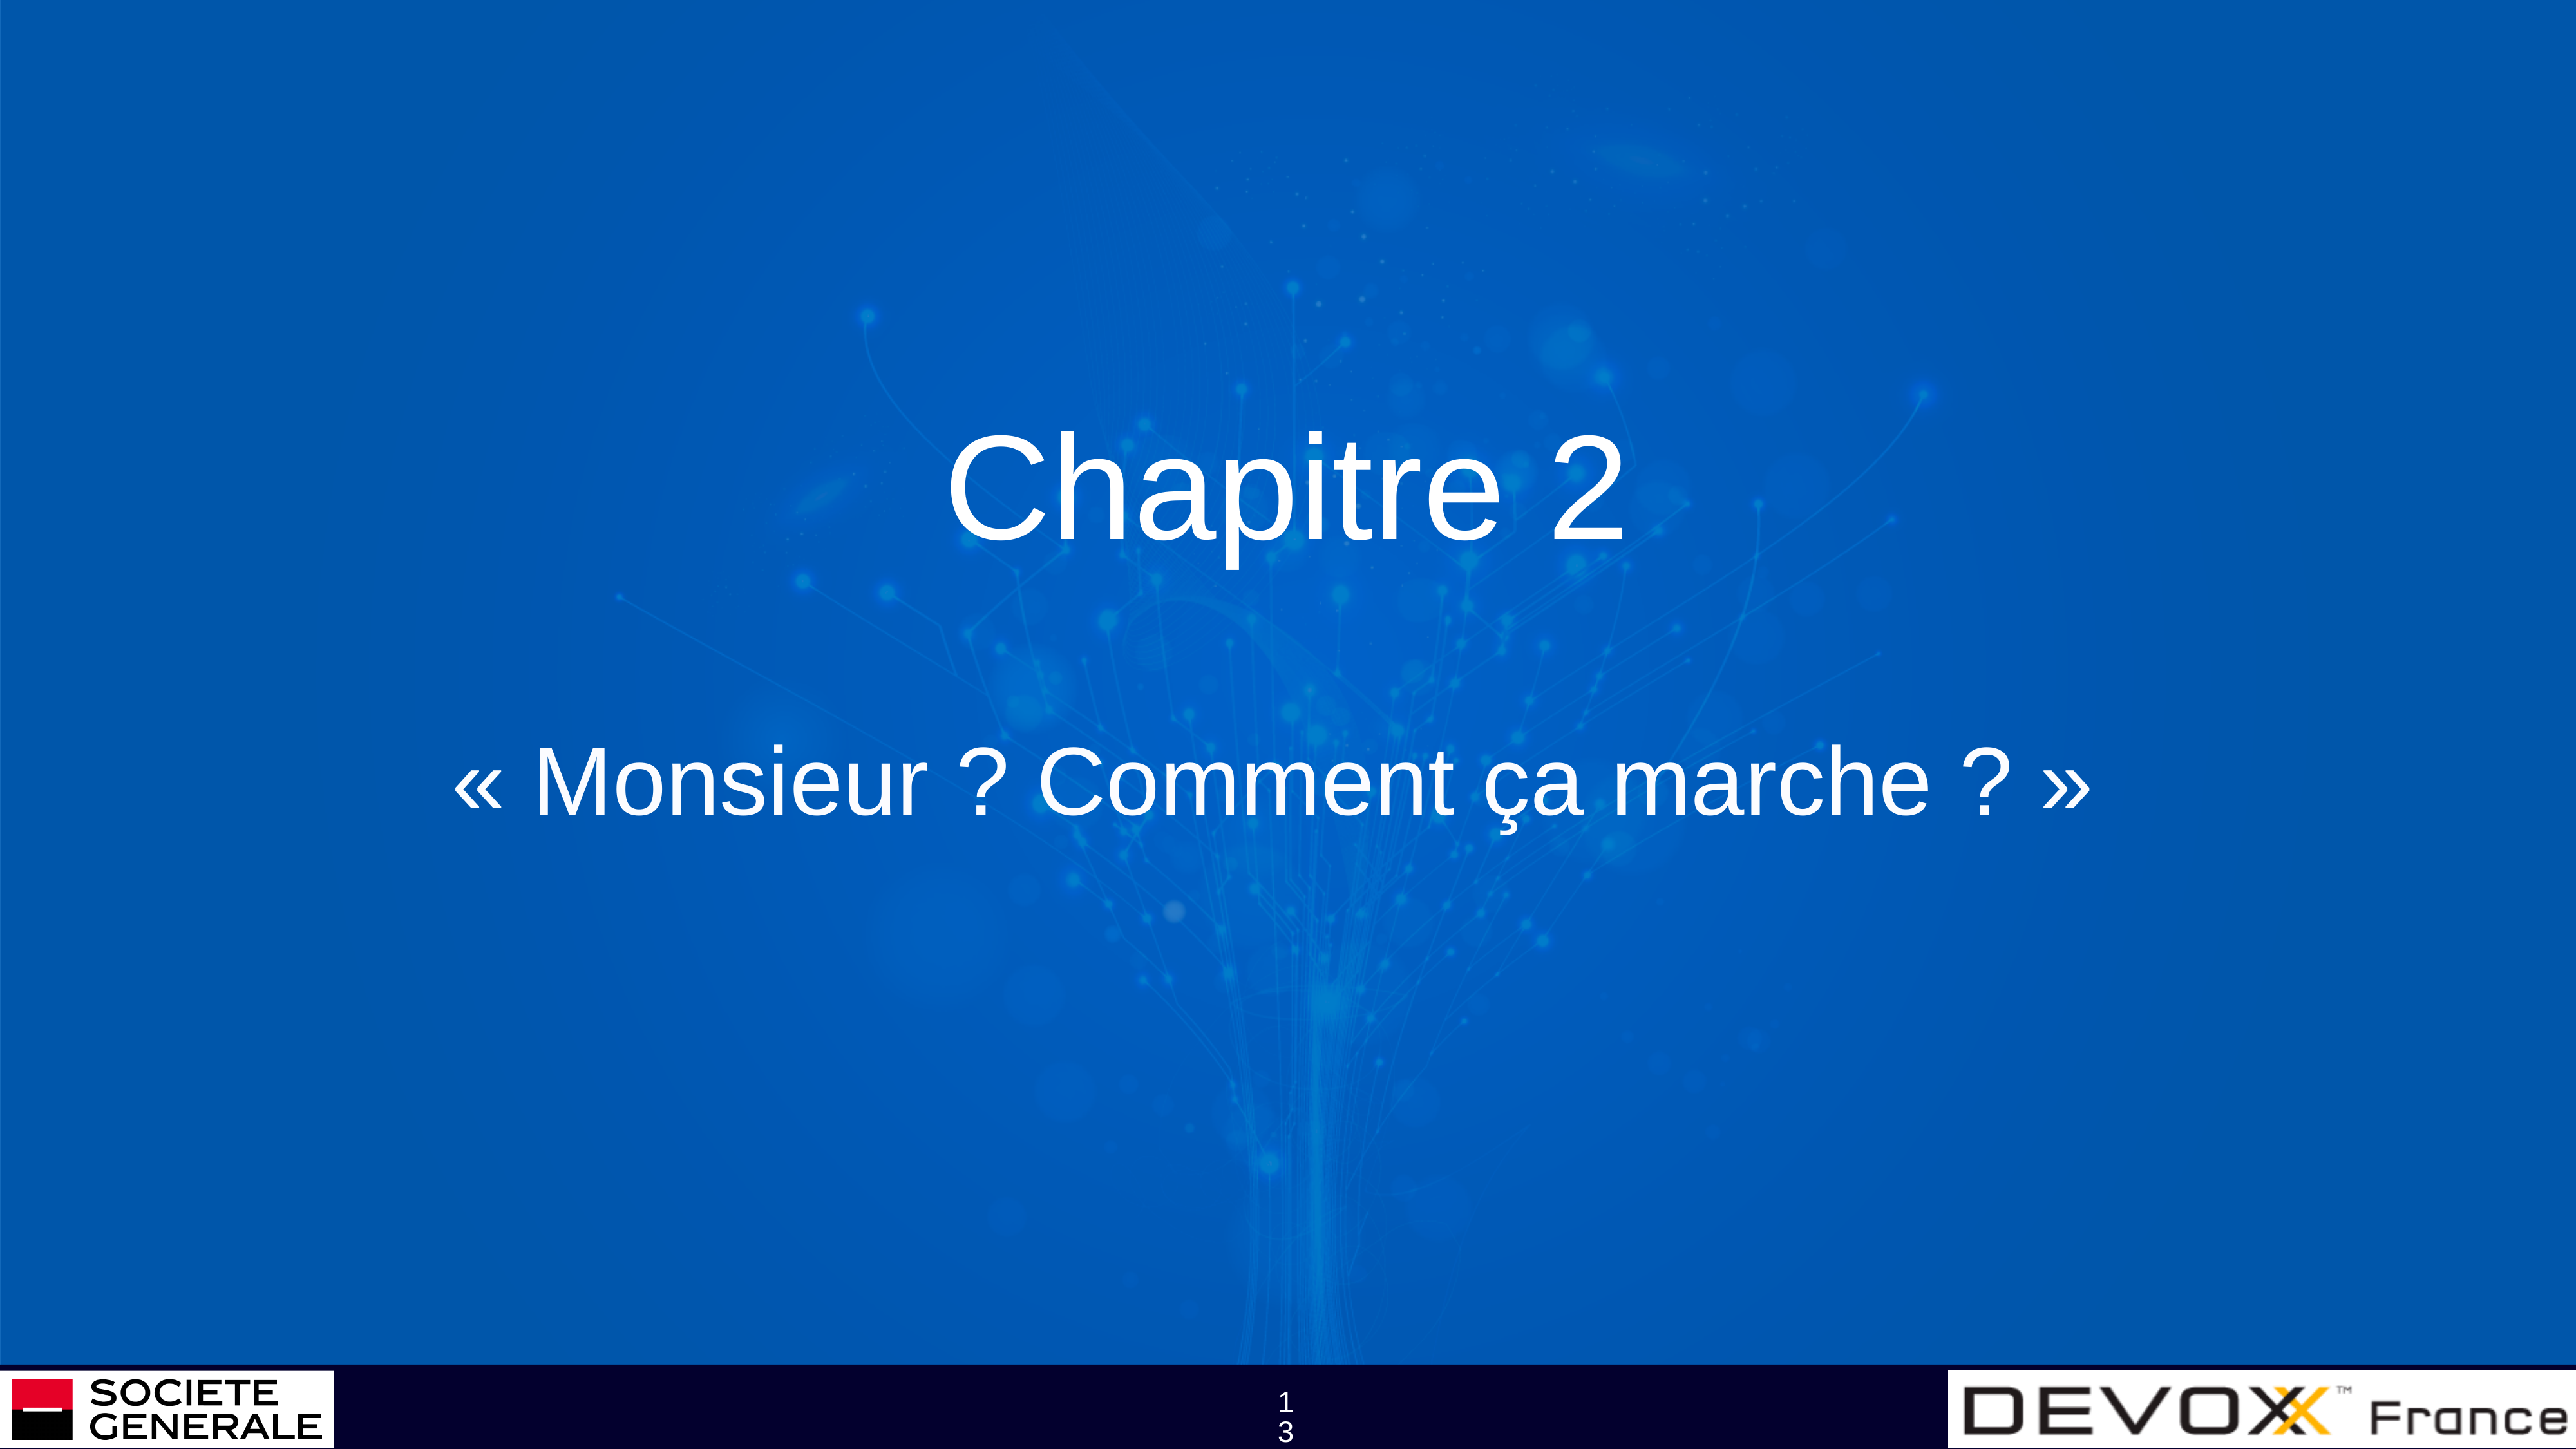

# Chapitre 2
« Monsieur ? Comment ça marche ? »
13